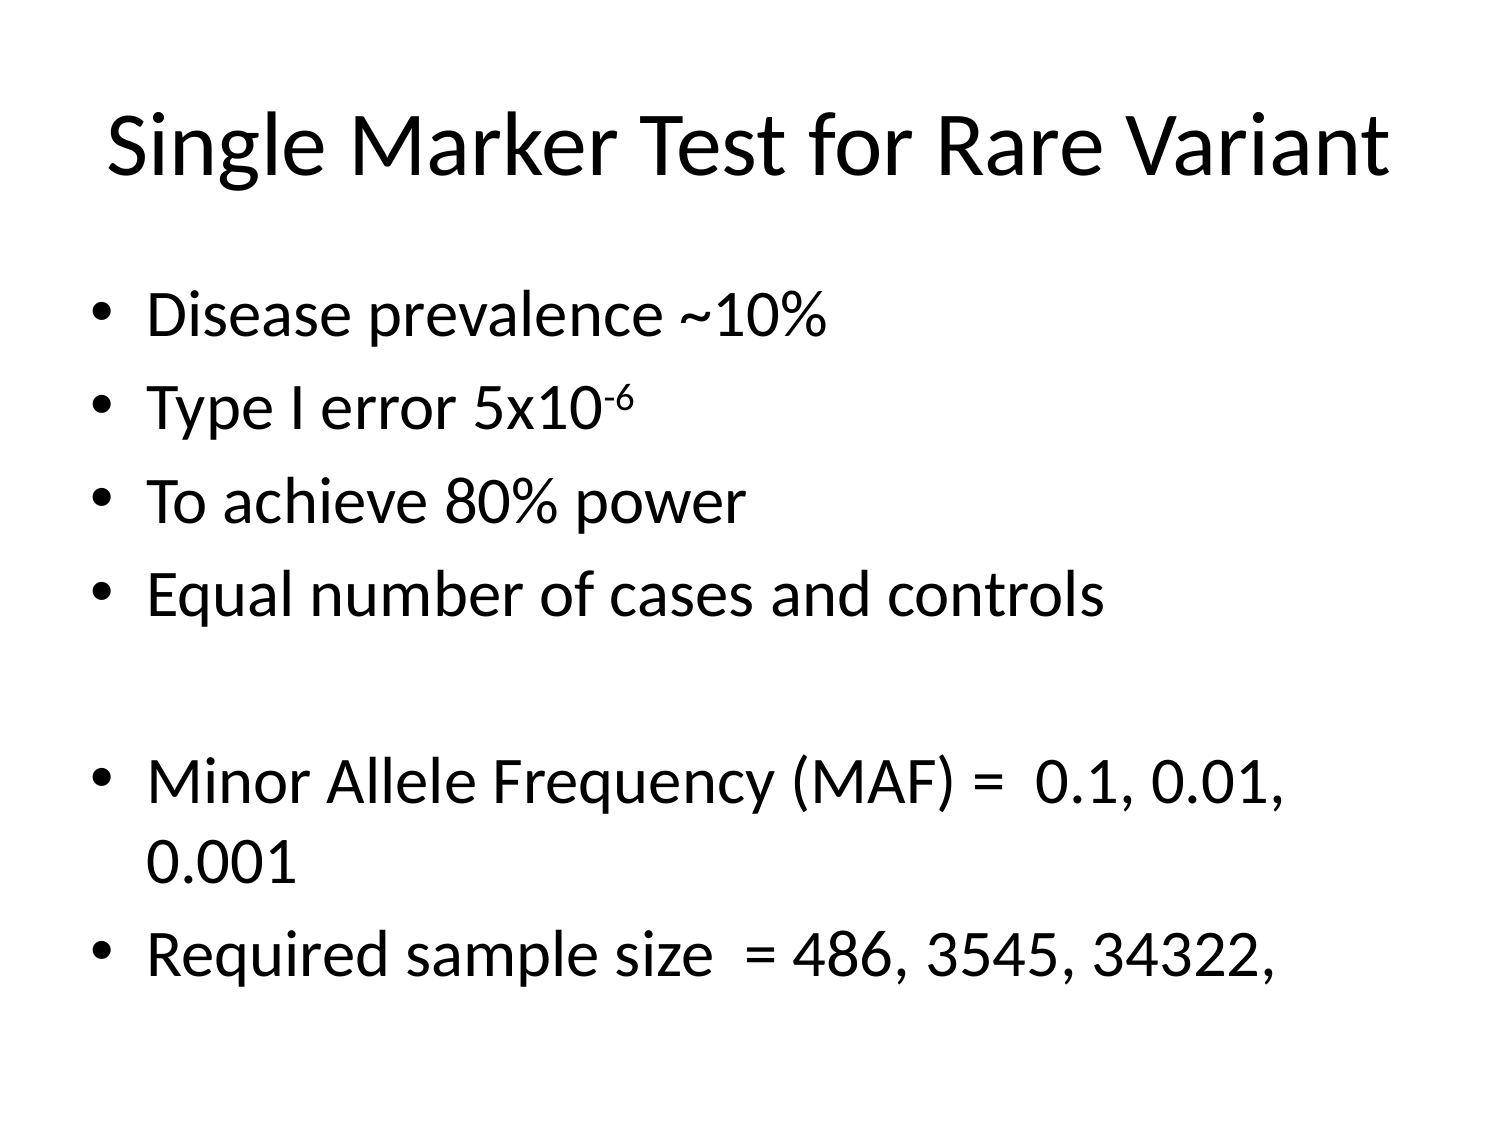

# Single Marker Test for Rare Variant
Disease prevalence ~10%
Type I error 5x10-6
To achieve 80% power
Equal number of cases and controls

Minor Allele Frequency (MAF) =  0.1, 0.01, 0.001
Required sample size  = 486, 3545, 34322,